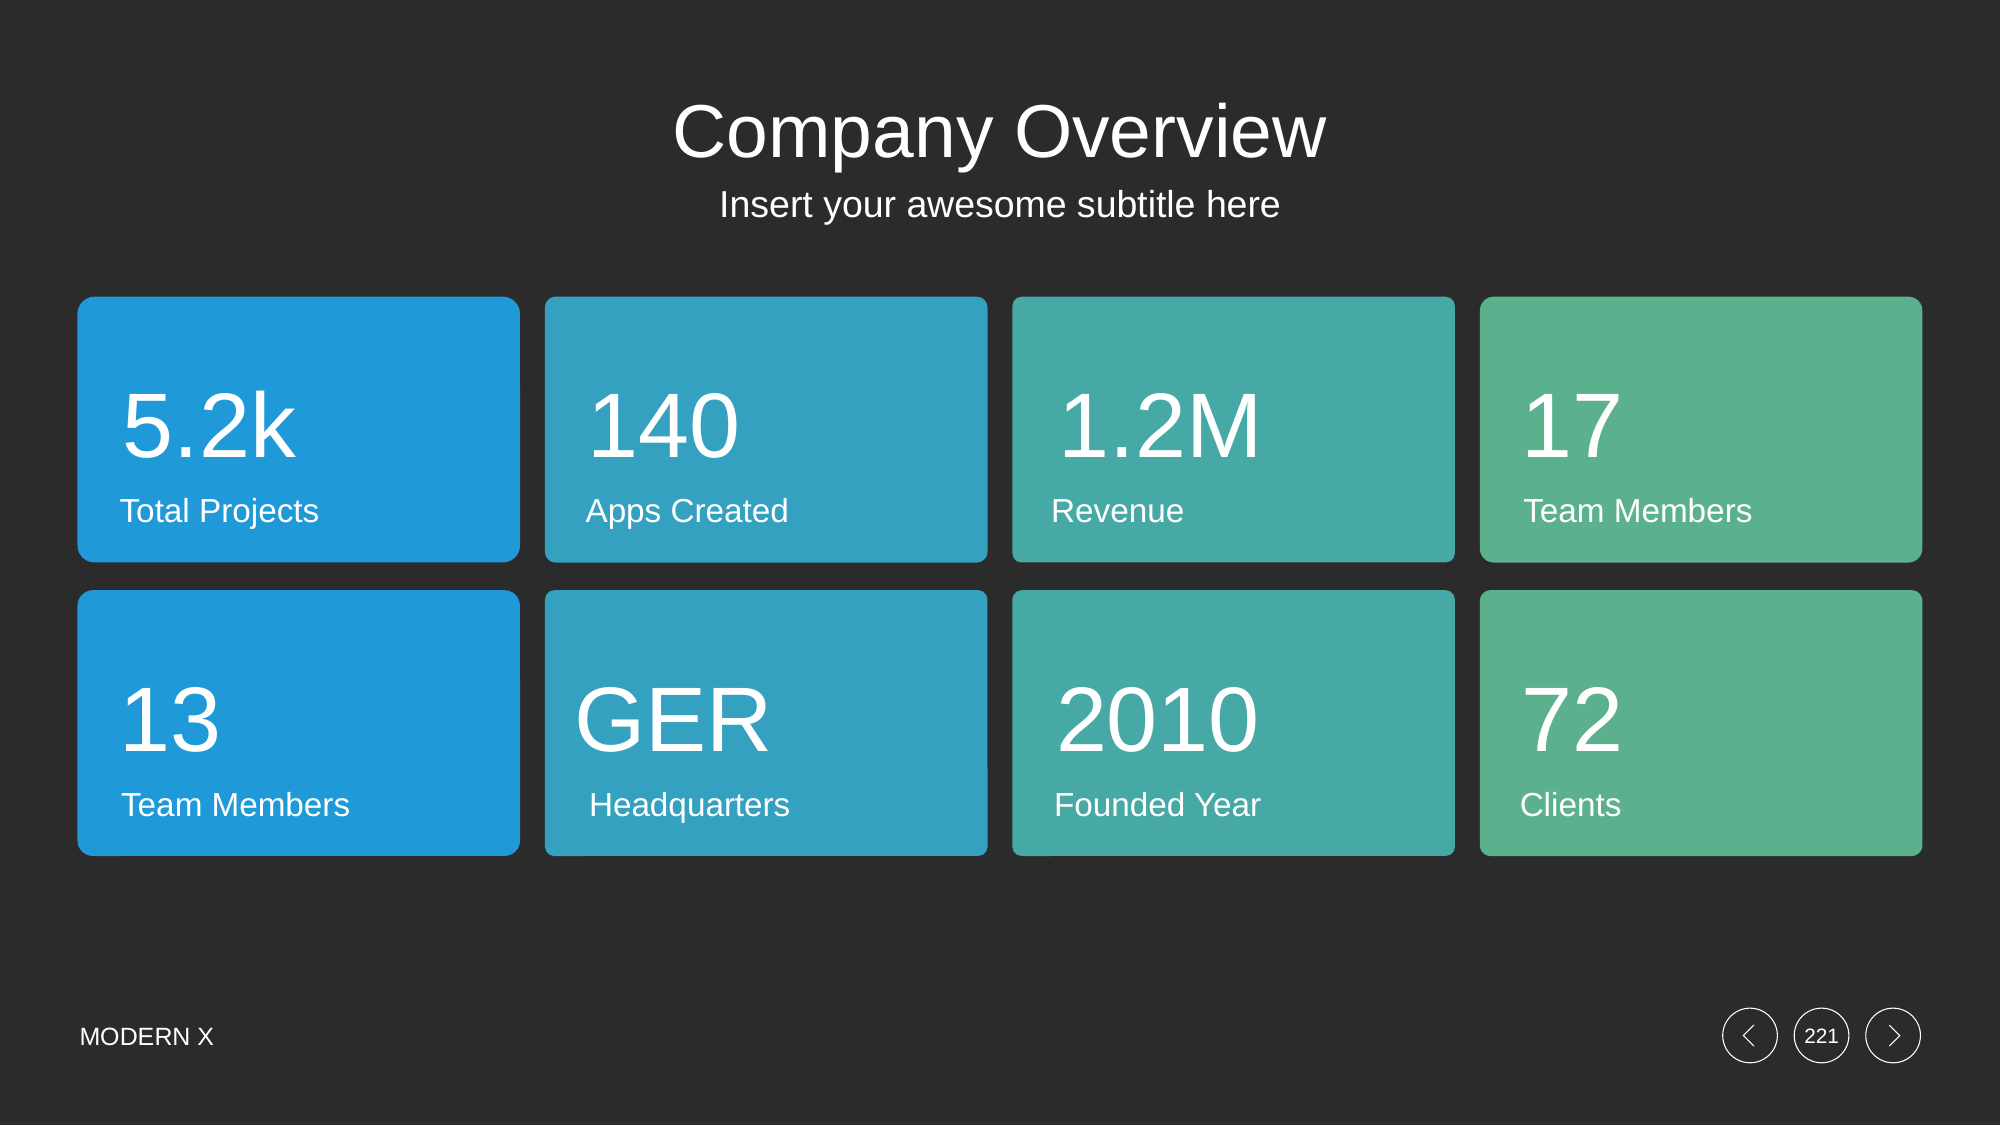

# Company Overview
Insert your awesome subtitle here

5.2k
140
1.2M
17
Total Projects
Apps Created
Revenue
Team Members

13
GER
2010
72
Team Members
Headquarters
Founded Year
Clients